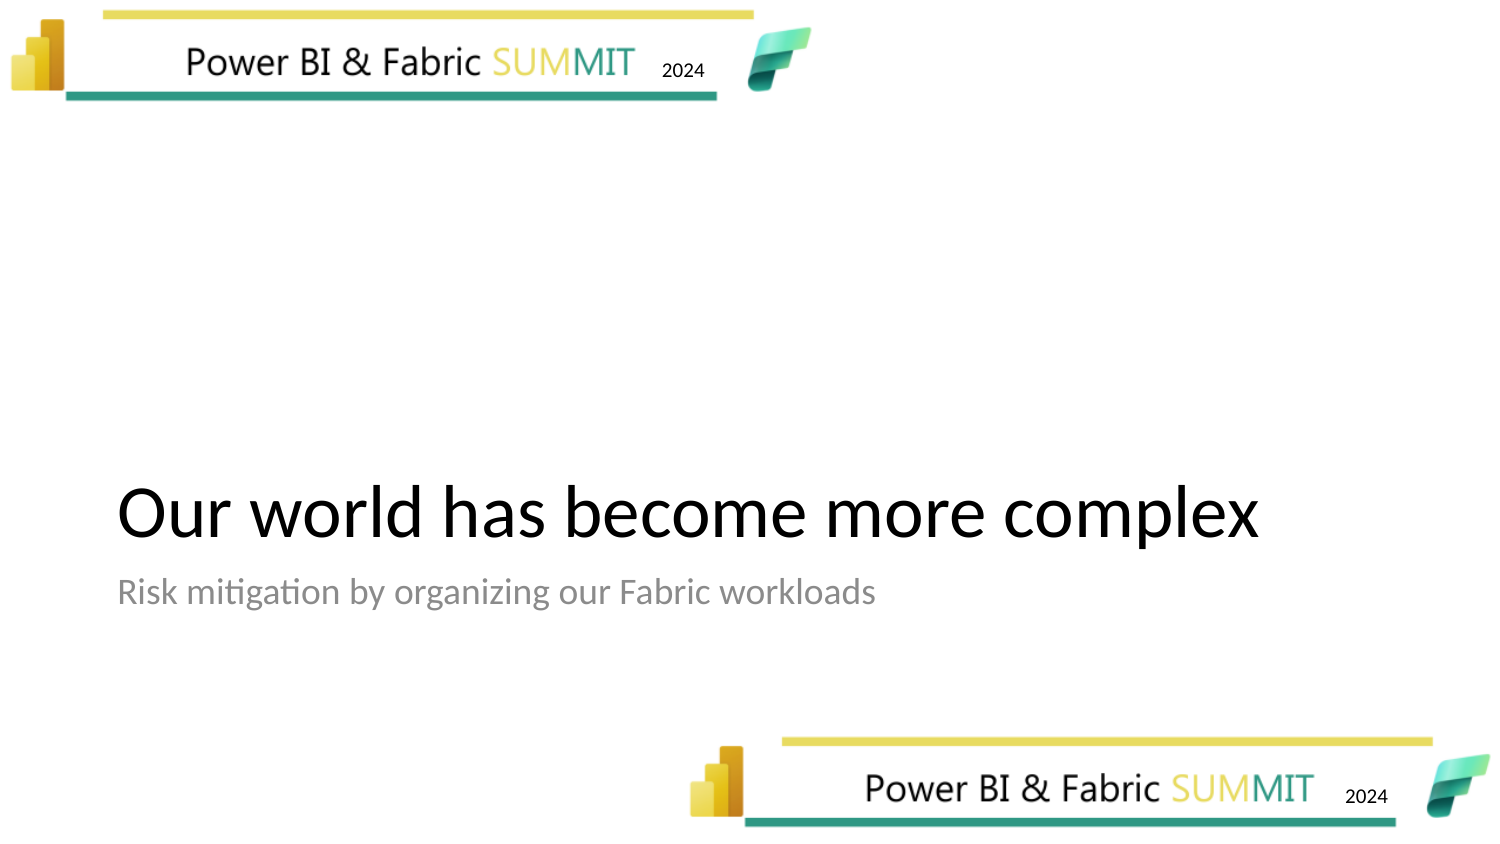

# Our world has become more complex
Risk mitigation by organizing our Fabric workloads